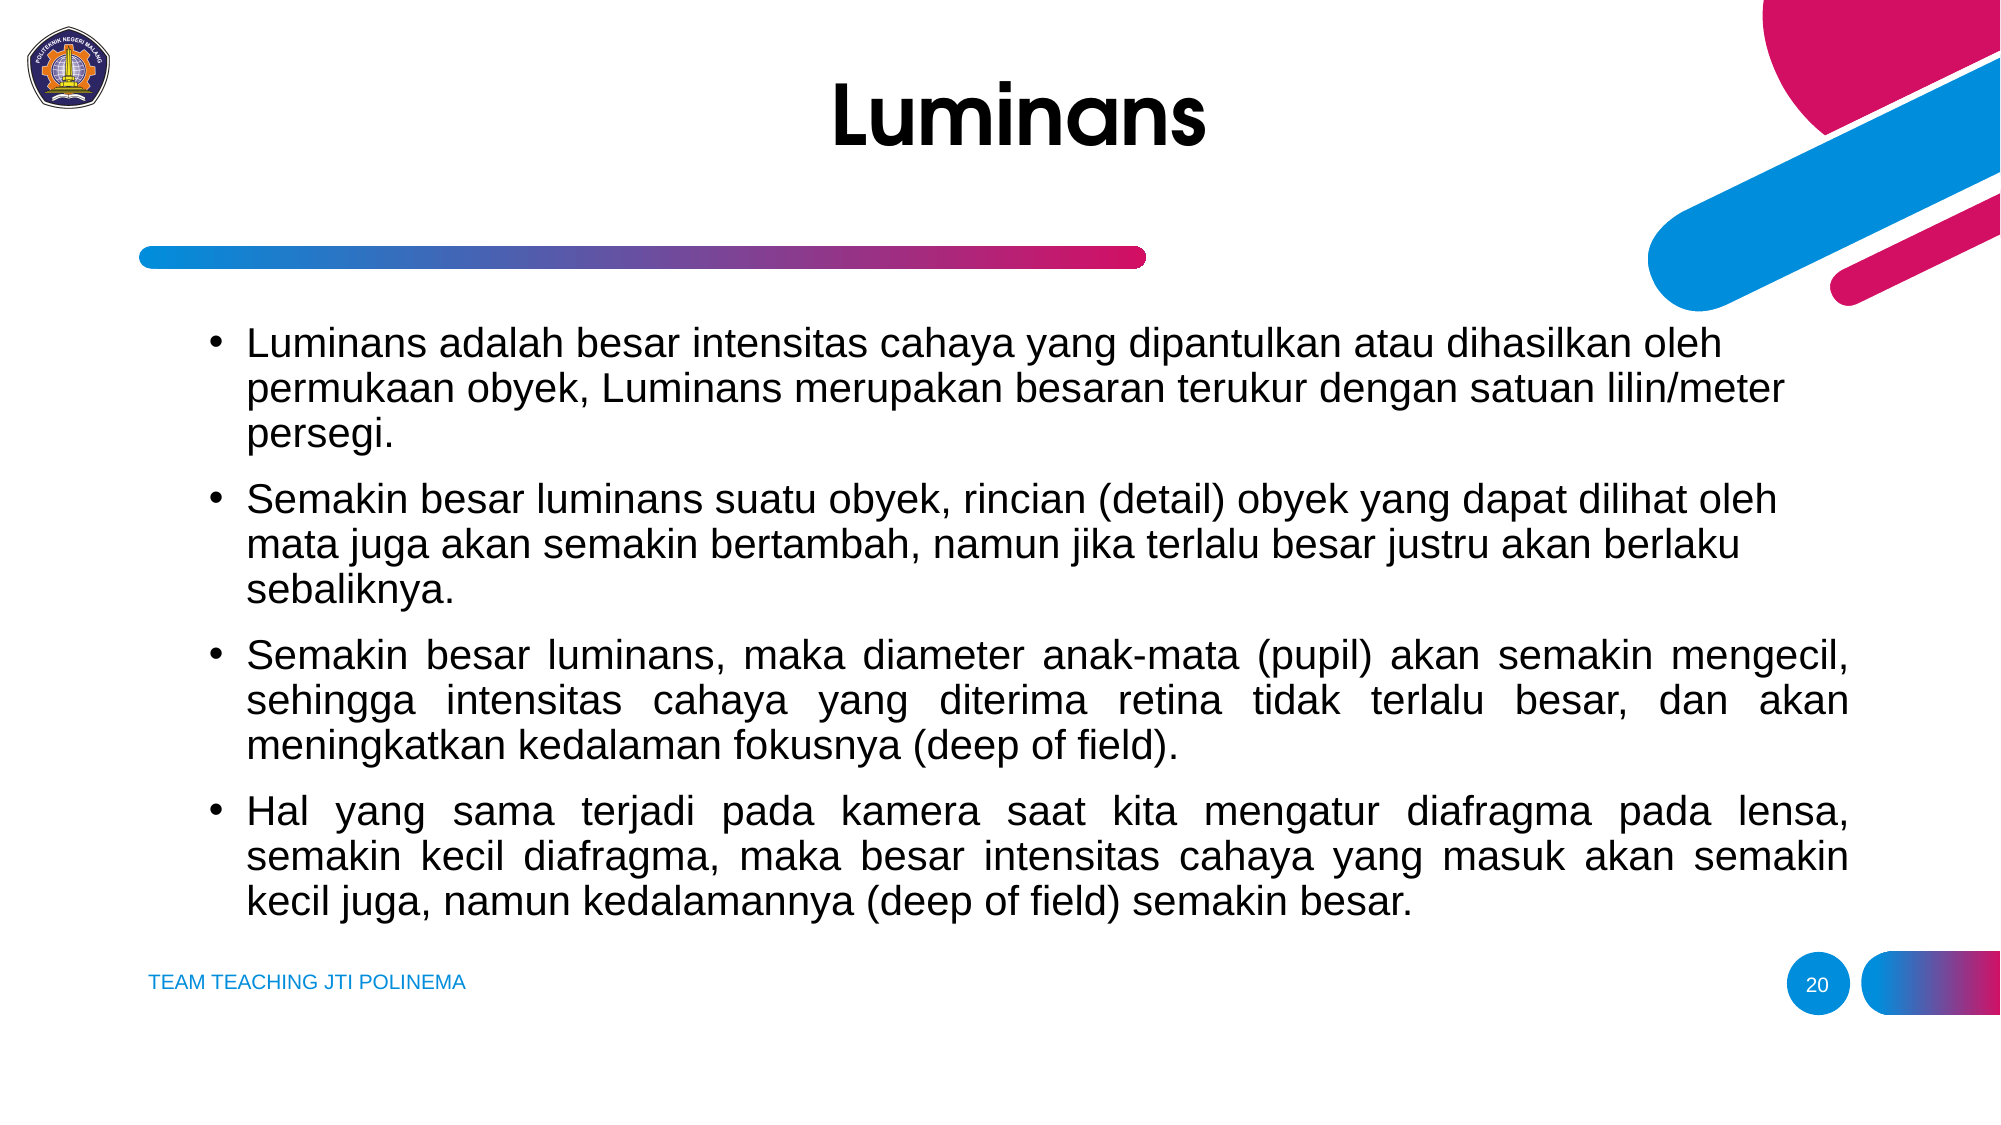

# Luminans
Luminans adalah besar intensitas cahaya yang dipantulkan atau dihasilkan oleh permukaan obyek, Luminans merupakan besaran terukur dengan satuan lilin/meter persegi.
Semakin besar luminans suatu obyek, rincian (detail) obyek yang dapat dilihat oleh mata juga akan semakin bertambah, namun jika terlalu besar justru akan berlaku sebaliknya.
Semakin besar luminans, maka diameter anak-mata (pupil) akan semakin mengecil, sehingga intensitas cahaya yang diterima retina tidak terlalu besar, dan akan meningkatkan kedalaman fokusnya (deep of field).
Hal yang sama terjadi pada kamera saat kita mengatur diafragma pada lensa, semakin kecil diafragma, maka besar intensitas cahaya yang masuk akan semakin kecil juga, namun kedalamannya (deep of field) semakin besar.

TEAM TEACHING JTI POLINEMA
20